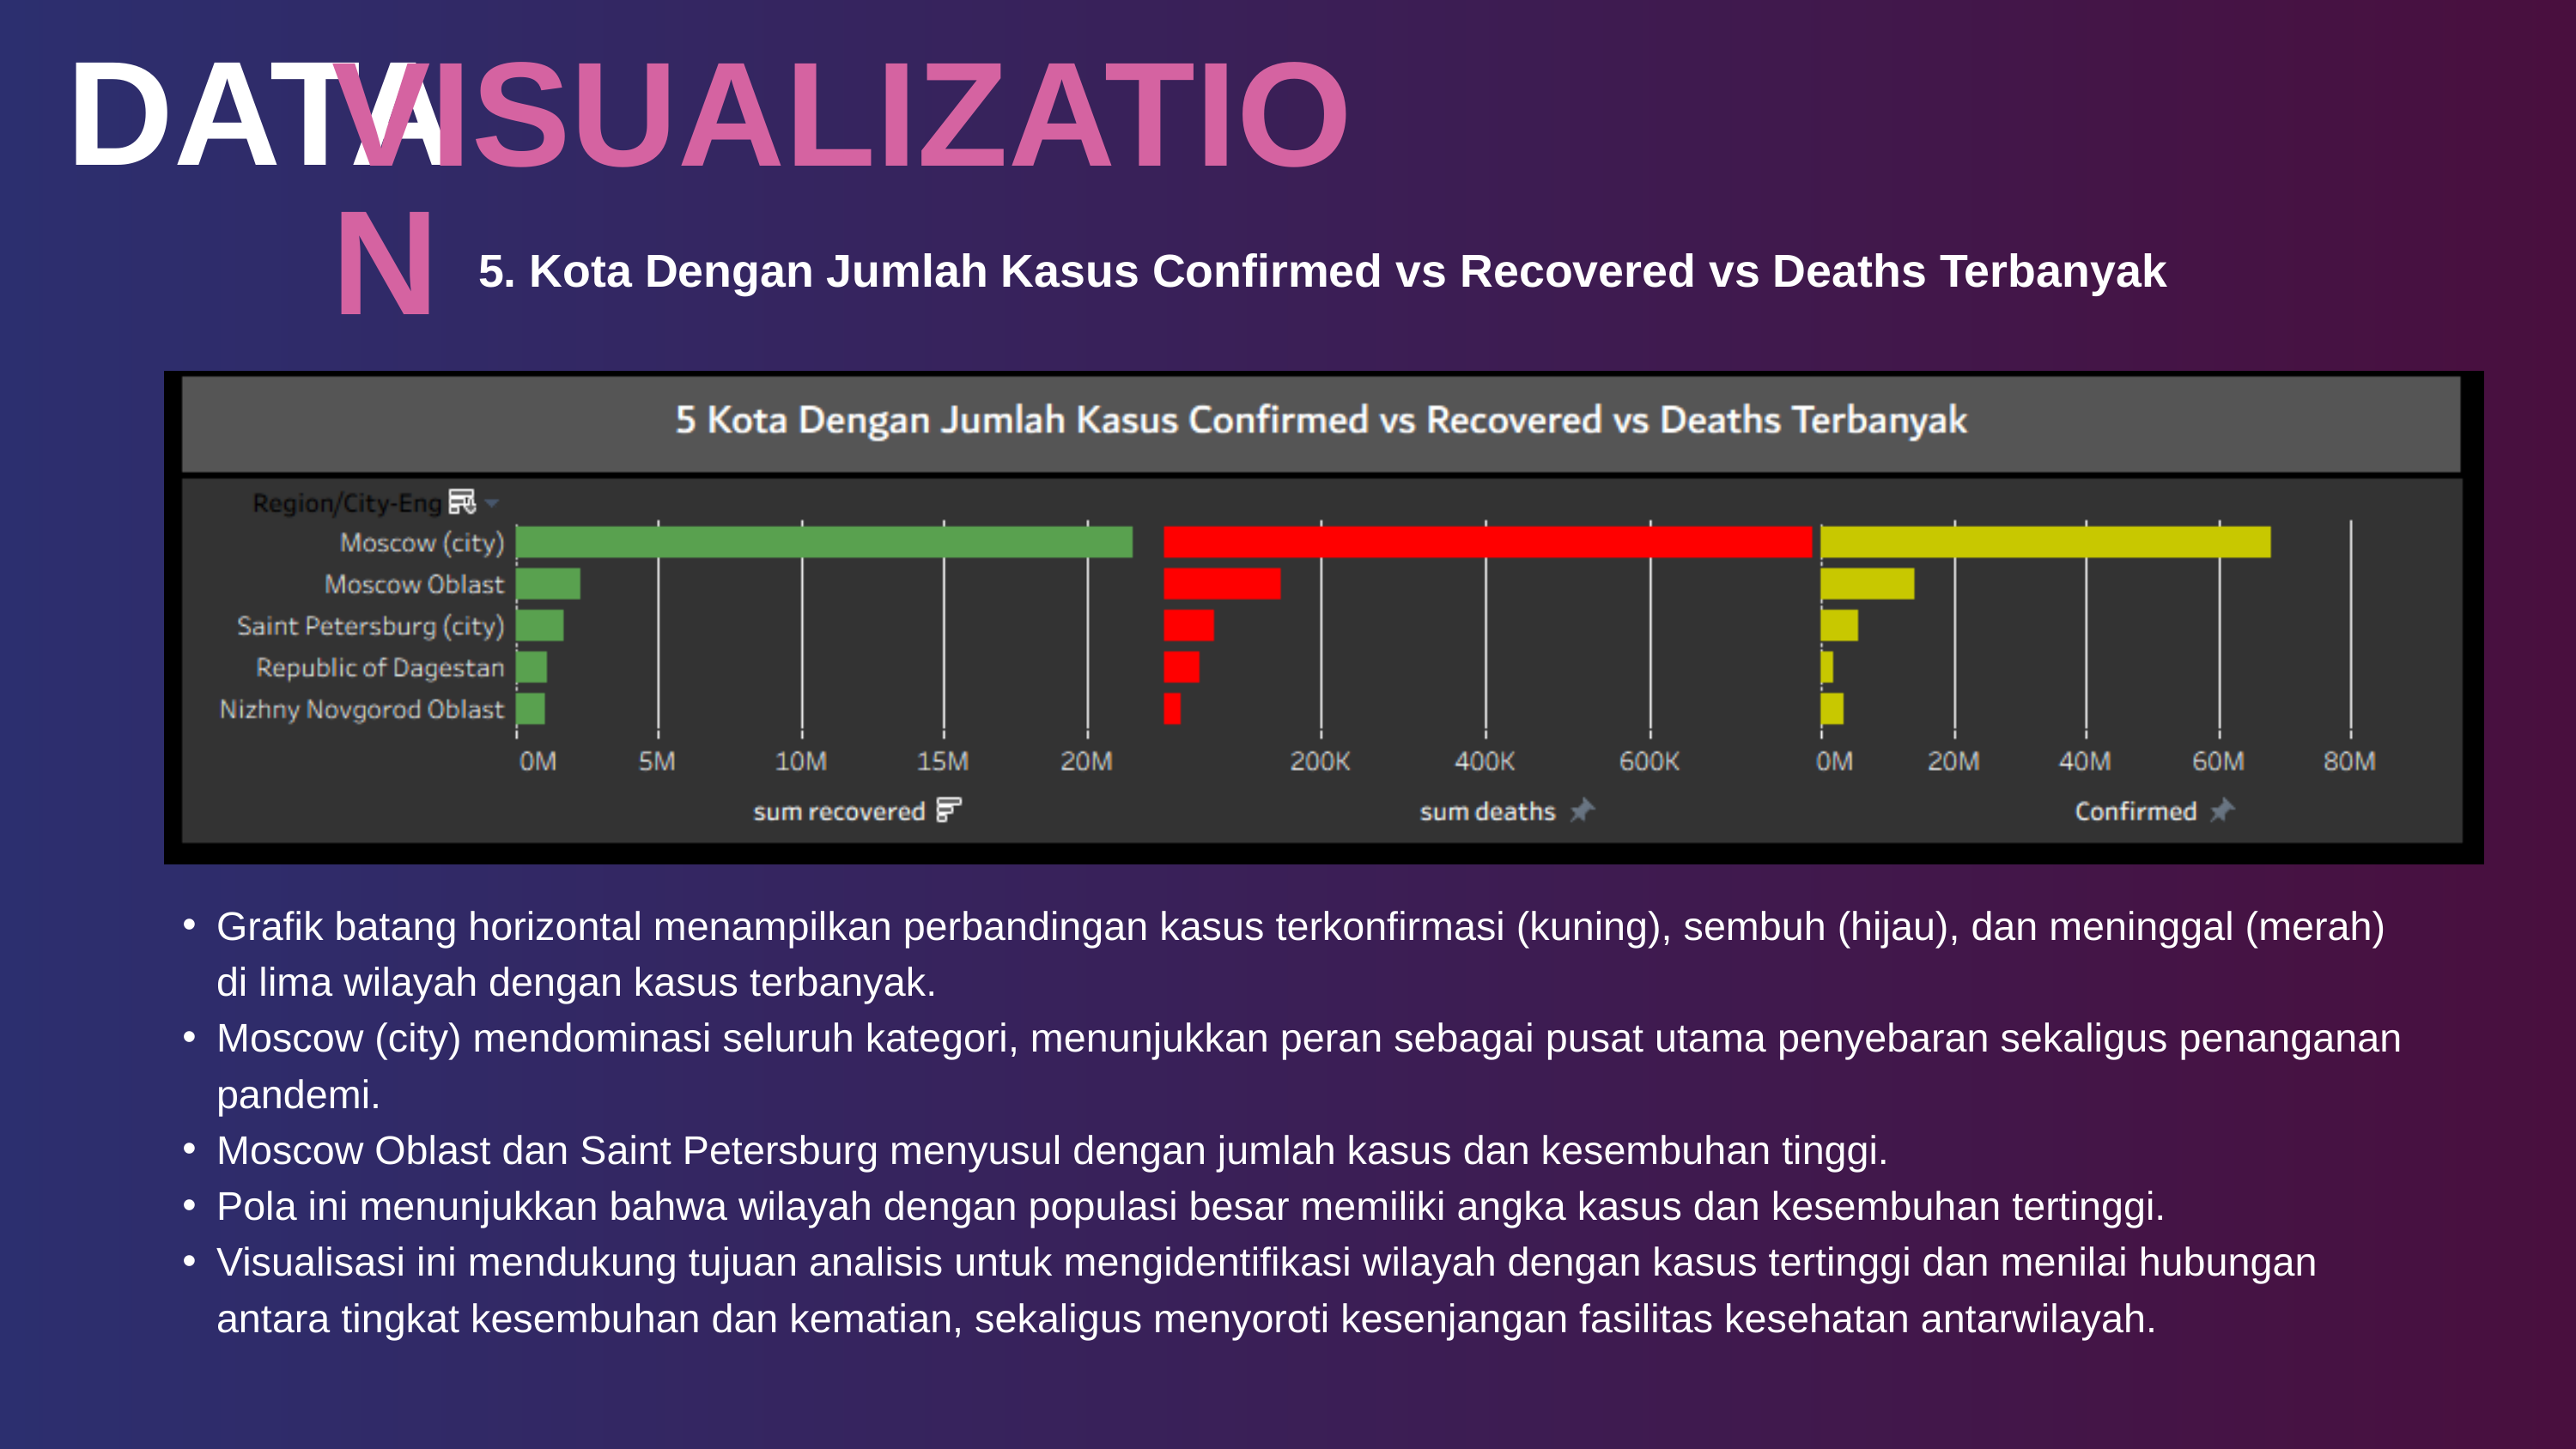

DATA
VISUALIZATION
5. Kota Dengan Jumlah Kasus Confirmed vs Recovered vs Deaths Terbanyak

Grafik batang horizontal menampilkan perbandingan kasus terkonfirmasi (kuning), sembuh (hijau), dan meninggal (merah) di lima wilayah dengan kasus terbanyak.
Moscow (city) mendominasi seluruh kategori, menunjukkan peran sebagai pusat utama penyebaran sekaligus penanganan pandemi.
Moscow Oblast dan Saint Petersburg menyusul dengan jumlah kasus dan kesembuhan tinggi.
Pola ini menunjukkan bahwa wilayah dengan populasi besar memiliki angka kasus dan kesembuhan tertinggi.
Visualisasi ini mendukung tujuan analisis untuk mengidentifikasi wilayah dengan kasus tertinggi dan menilai hubungan antara tingkat kesembuhan dan kematian, sekaligus menyoroti kesenjangan fasilitas kesehatan antarwilayah.